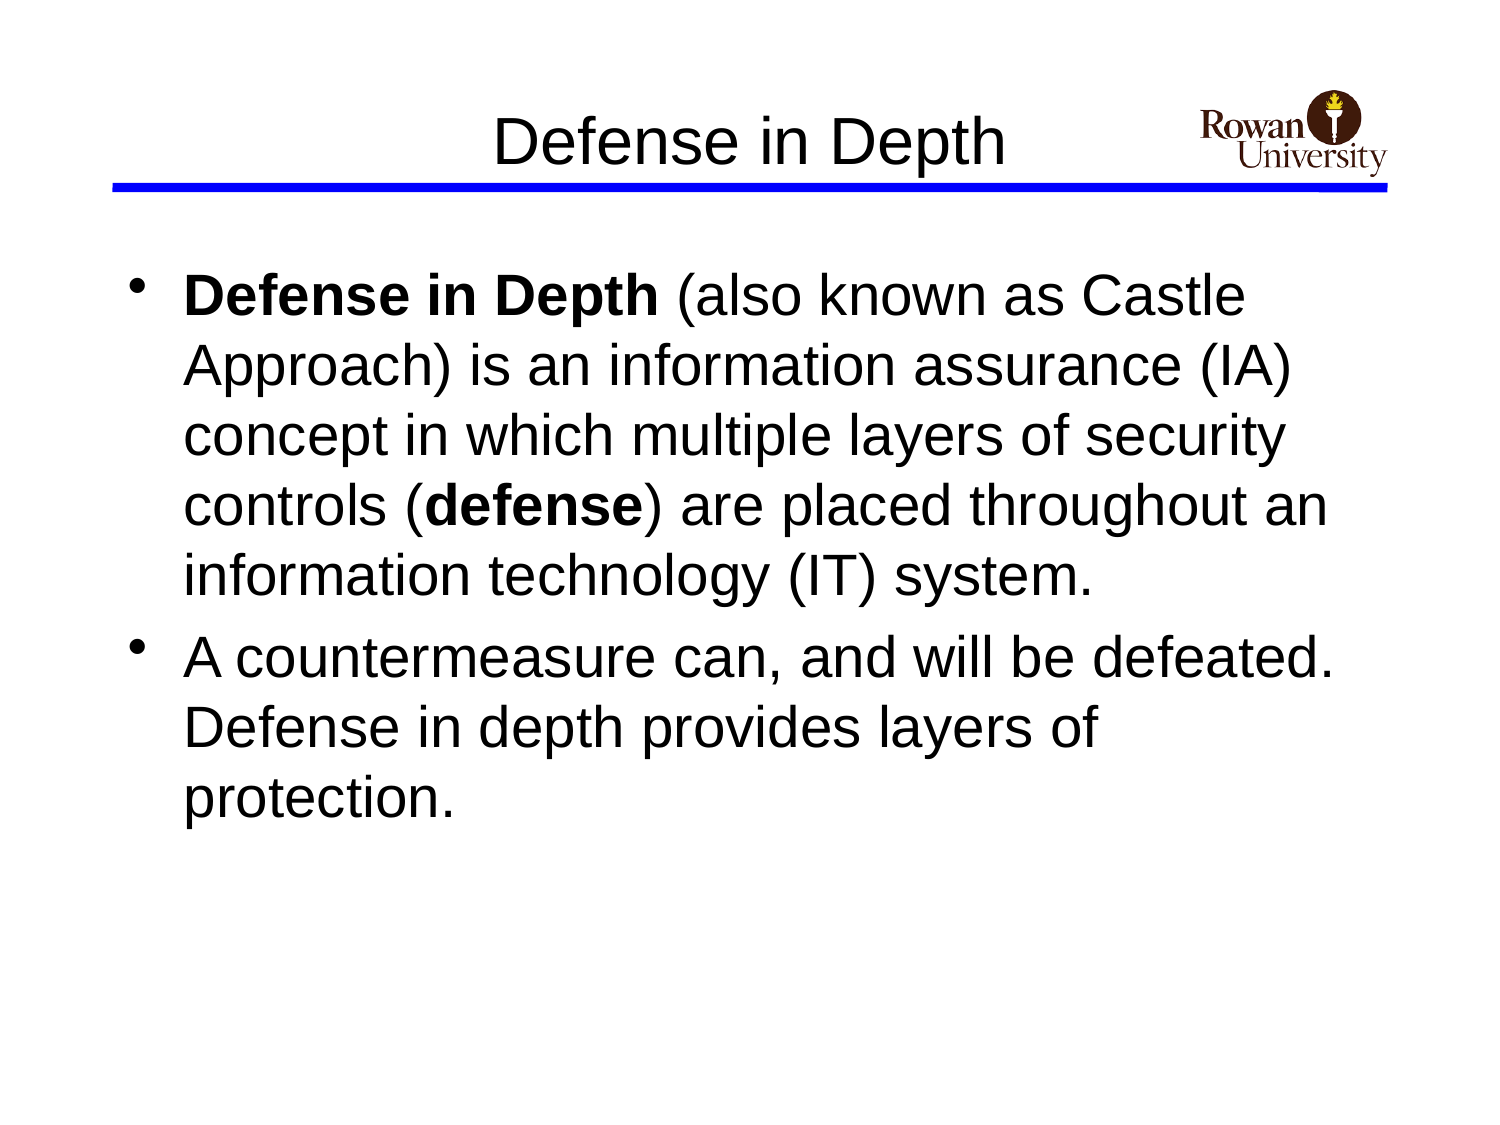

# Defense in Depth
Defense in Depth (also known as Castle Approach) is an information assurance (IA) concept in which multiple layers of security controls (defense) are placed throughout an information technology (IT) system.
A countermeasure can, and will be defeated. Defense in depth provides layers of protection.